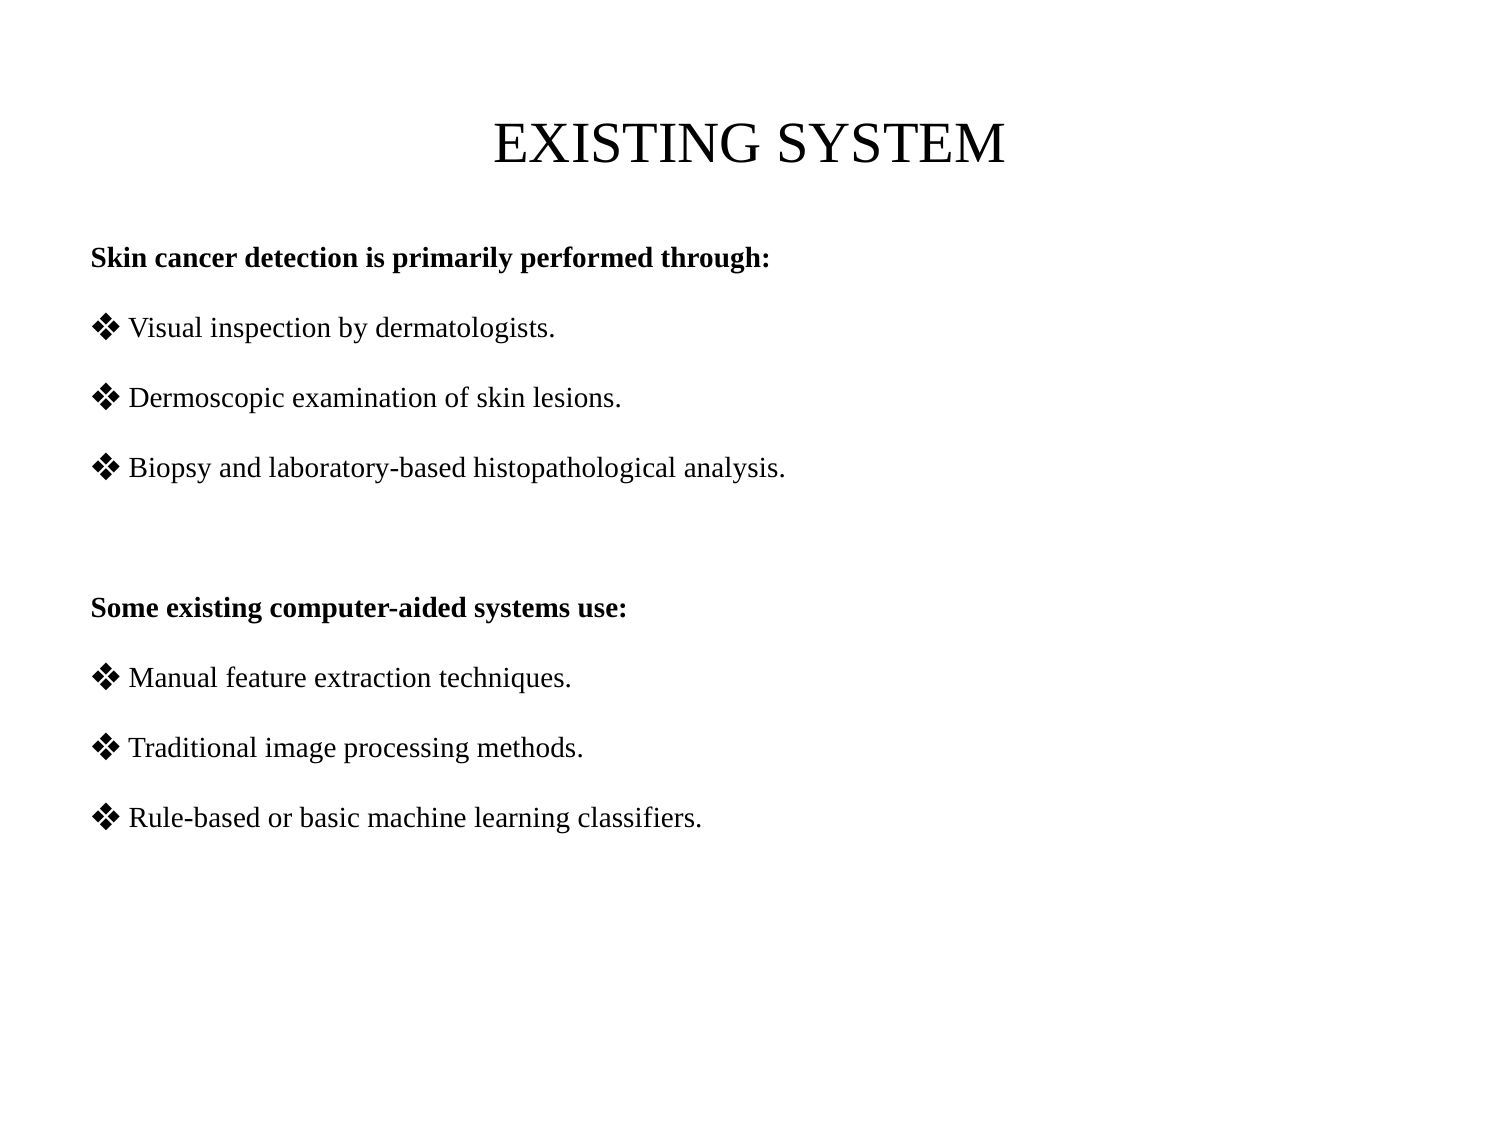

# EXISTING SYSTEM
Skin cancer detection is primarily performed through:
❖ Visual inspection by dermatologists.
❖ Dermoscopic examination of skin lesions.
❖ Biopsy and laboratory-based histopathological analysis.

Some existing computer-aided systems use:
❖ Manual feature extraction techniques.
❖ Traditional image processing methods.
❖ Rule-based or basic machine learning classifiers.